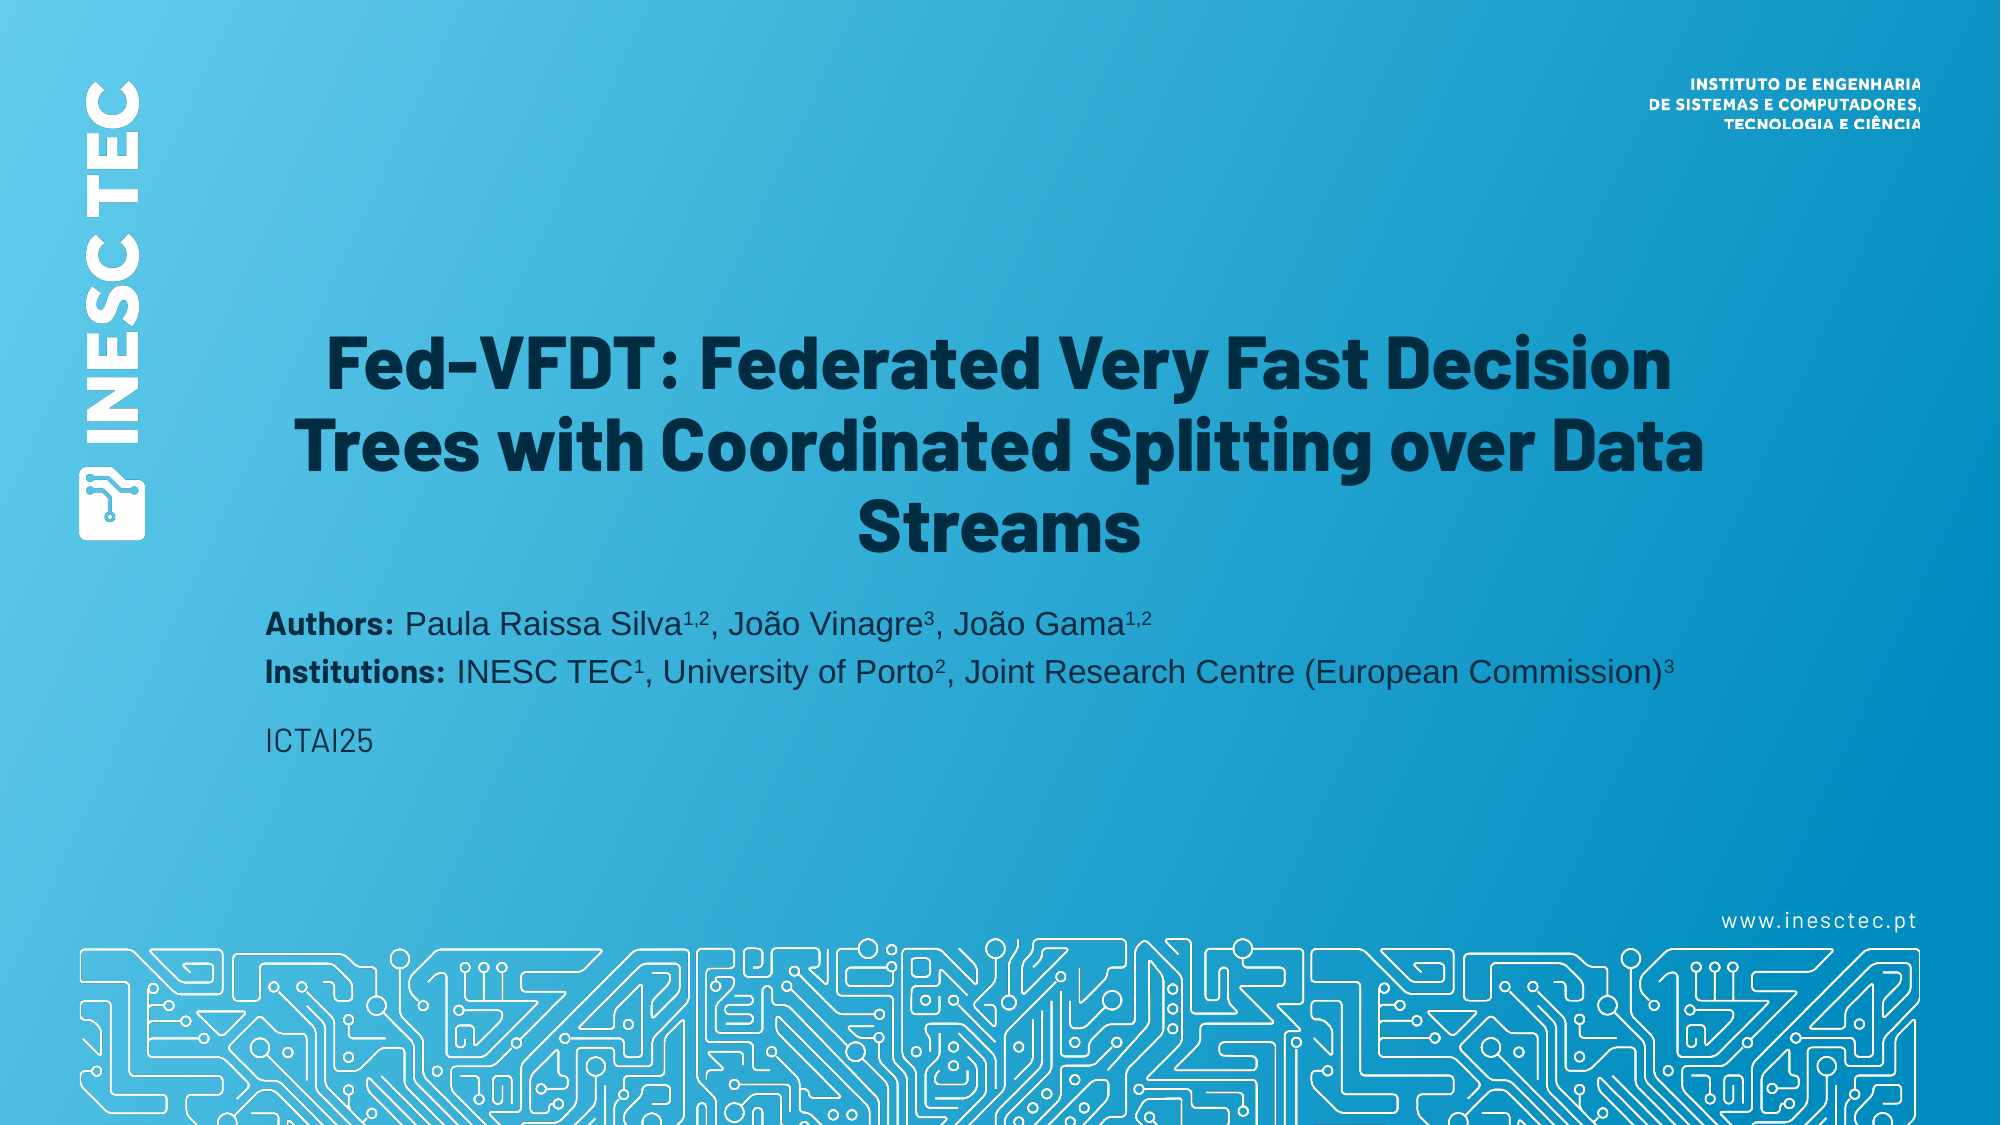

# Fed-VFDT: Federated Very Fast Decision Trees with Coordinated Splitting over Data Streams
Authors: Paula Raissa Silva1,2, João Vinagre3, João Gama1,2
Institutions: INESC TEC1, University of Porto2, Joint Research Centre (European Commission)3
ICTAI25
www.inesctec.pt